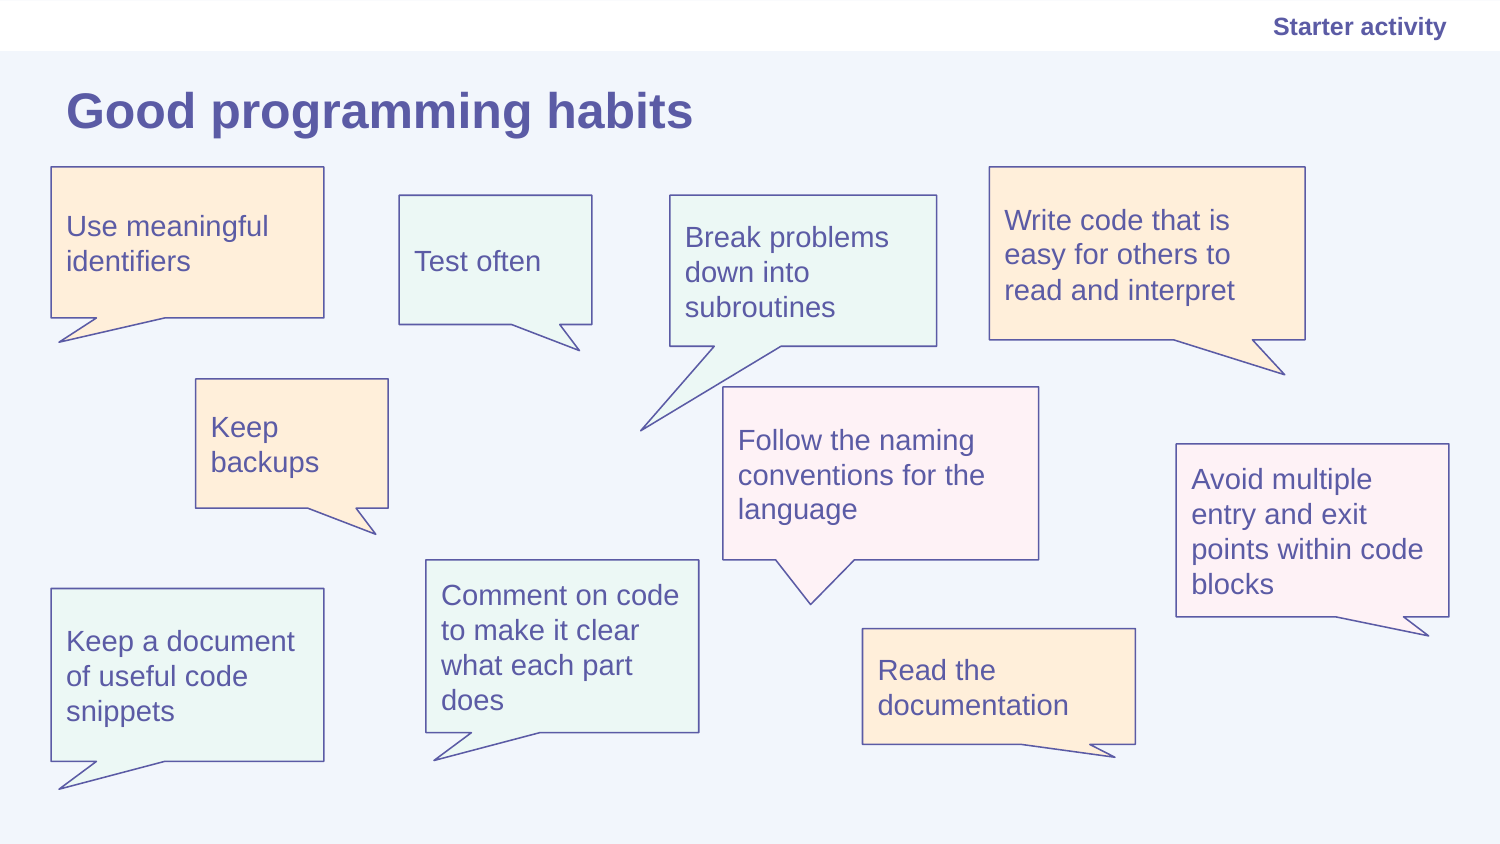

Starter activity
# Good programming habits
Use meaningful identifiers
Write code that is easy for others to read and interpret
Test often
Break problems down into subroutines
Keep backups
Follow the naming conventions for the language
Avoid multiple entry and exit points within code blocks
Comment on code to make it clear what each part does
Keep a document of useful code snippets
Read the documentation